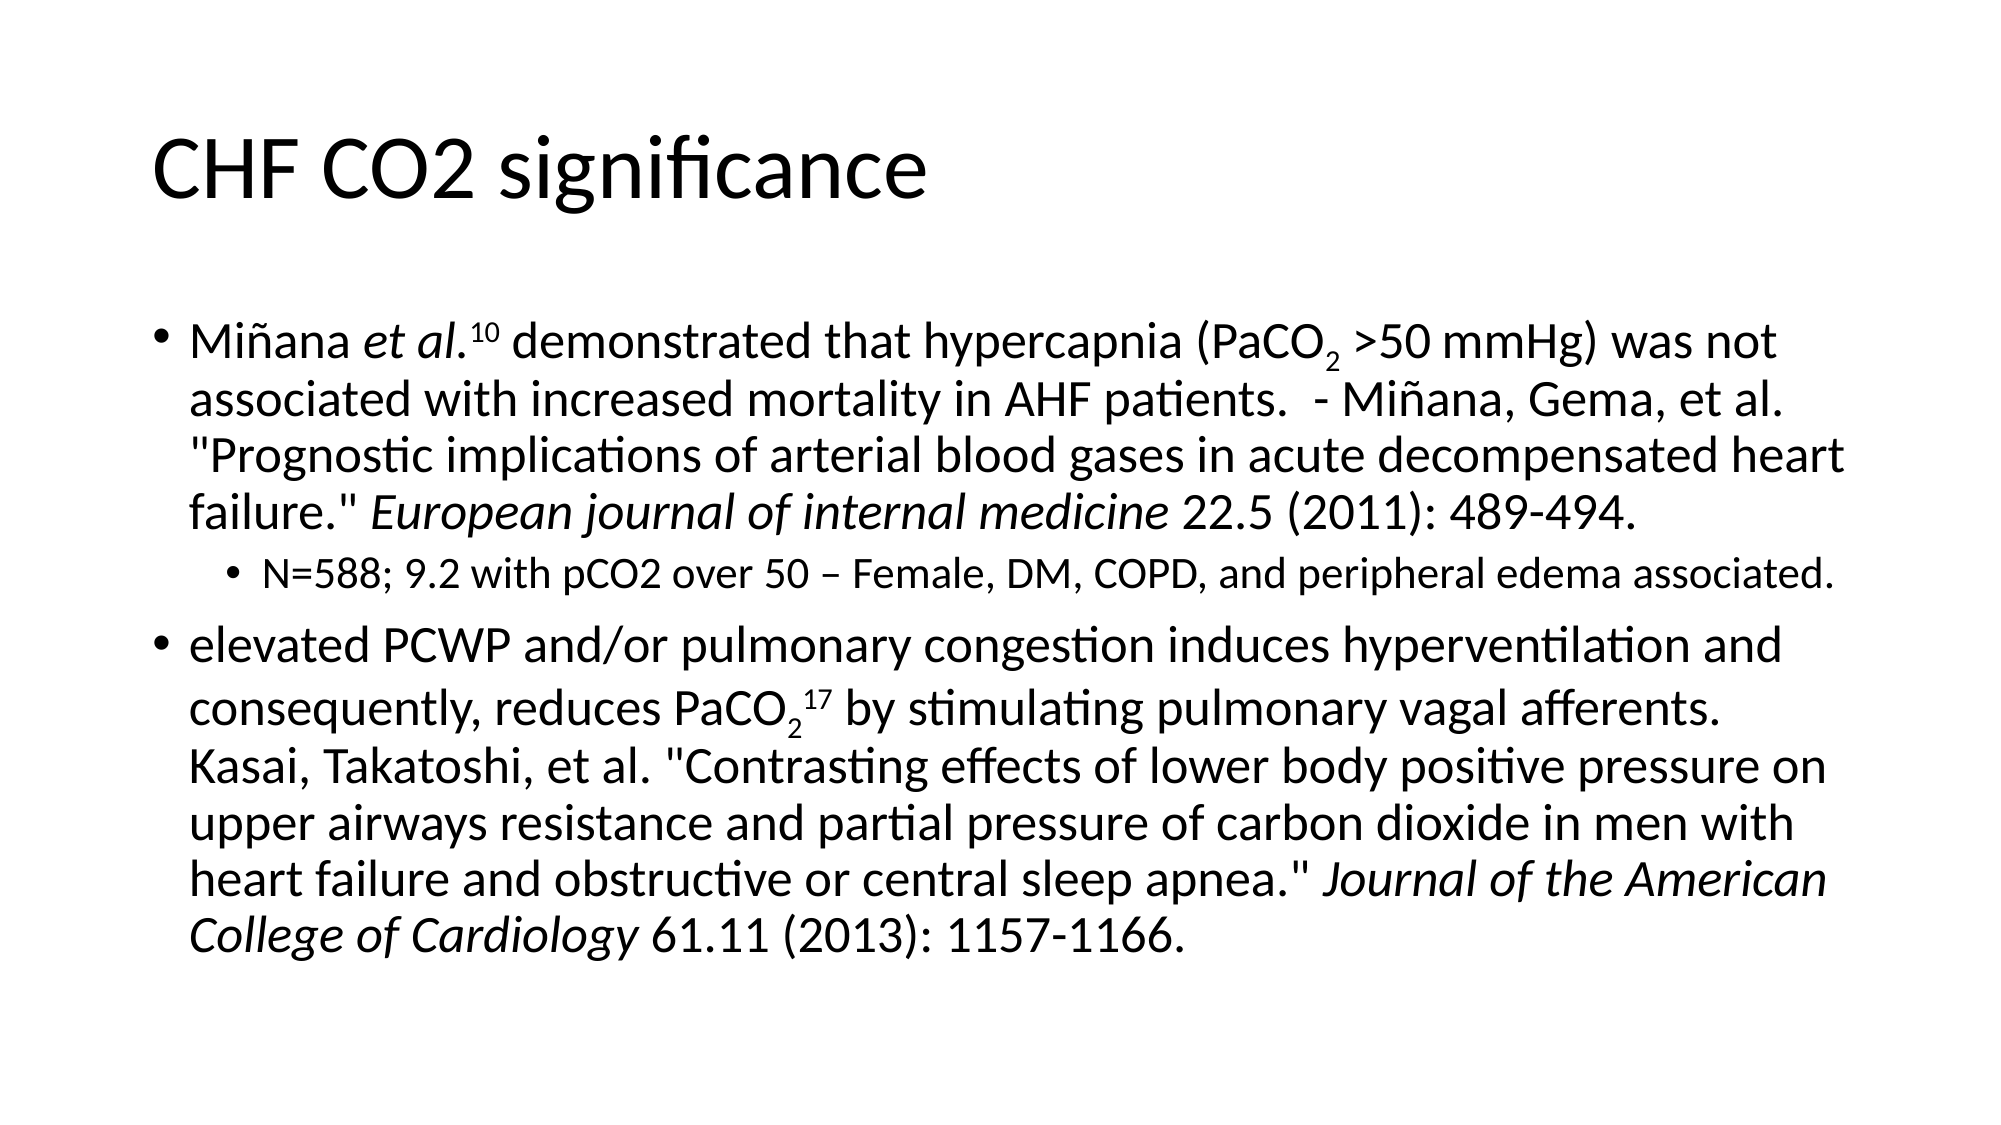

# CHF CO2 significance
Miñana et al.10 demonstrated that hypercapnia (PaCO2 >50 mmHg) was not associated with increased mortality in AHF patients.  - Miñana, Gema, et al. "Prognostic implications of arterial blood gases in acute decompensated heart failure." European journal of internal medicine 22.5 (2011): 489-494.
N=588; 9.2 with pCO2 over 50 – Female, DM, COPD, and peripheral edema associated.
elevated PCWP and/or pulmonary congestion induces hyperventilation and consequently, reduces PaCO217 by stimulating pulmonary vagal afferents. Kasai, Takatoshi, et al. "Contrasting effects of lower body positive pressure on upper airways resistance and partial pressure of carbon dioxide in men with heart failure and obstructive or central sleep apnea." Journal of the American College of Cardiology 61.11 (2013): 1157-1166.